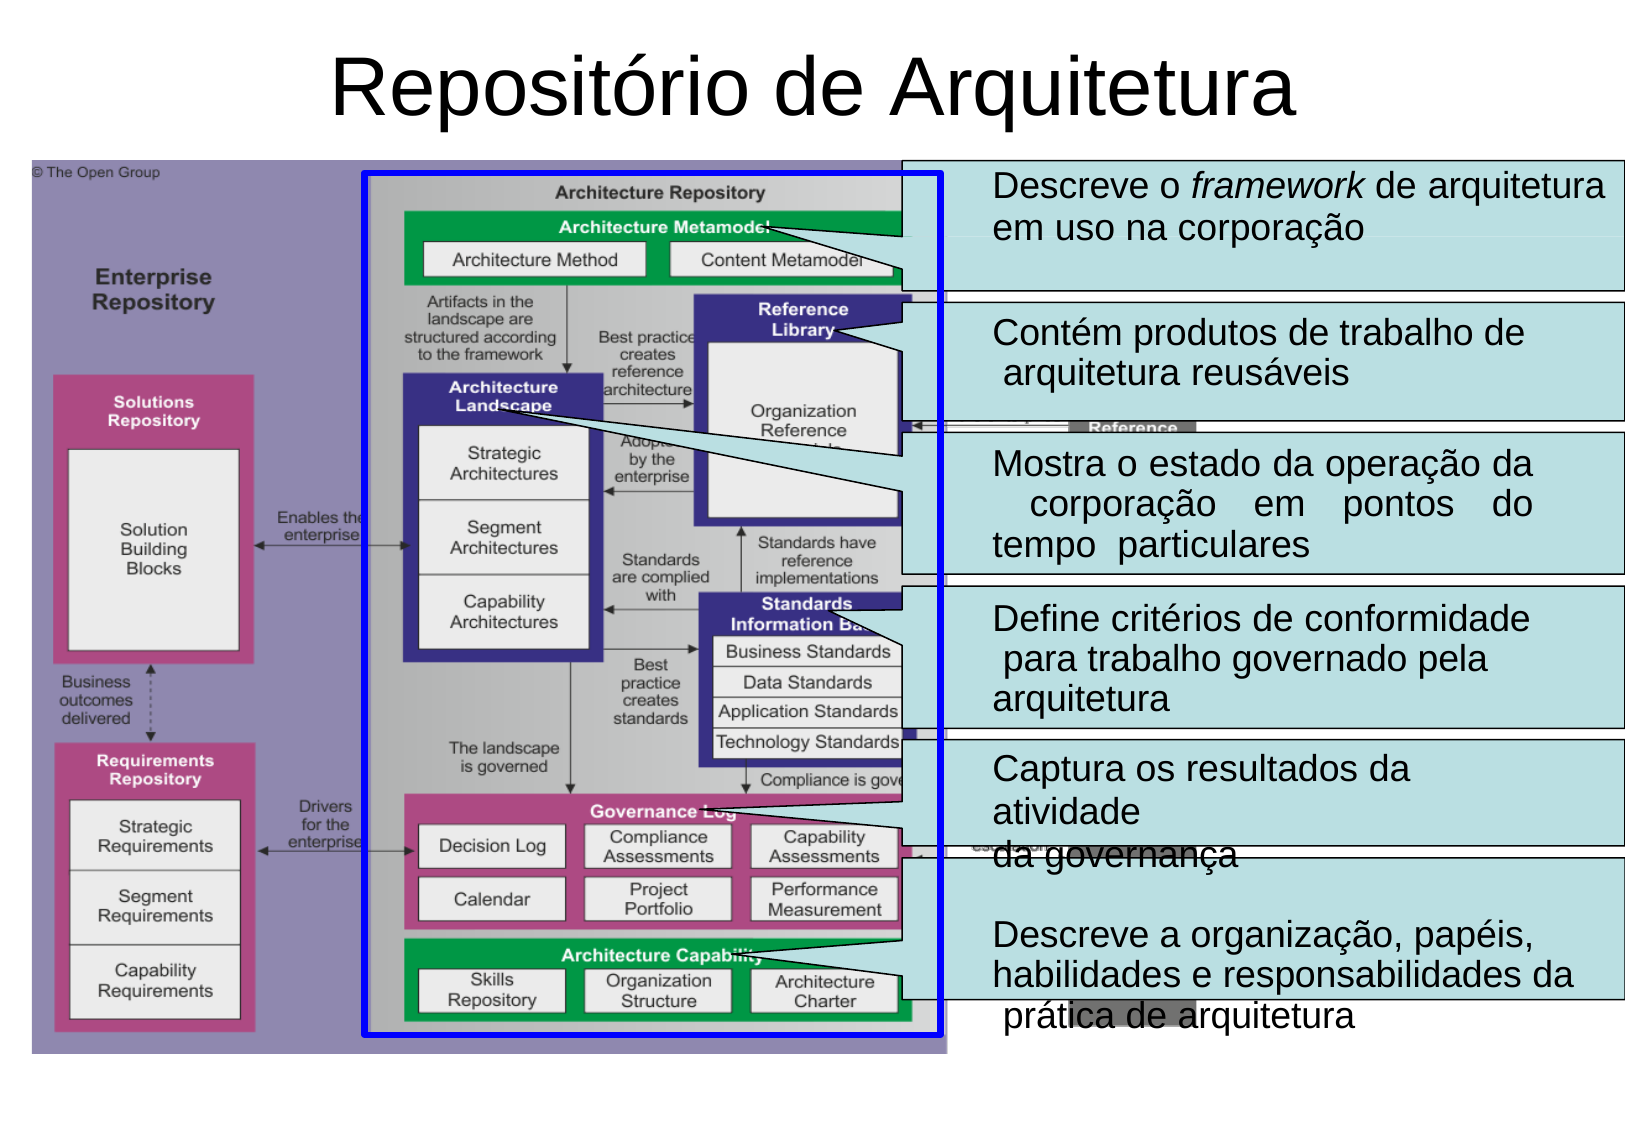

# Repositório de Arquitetura
Descreve o framework de arquitetura
em uso na corporação

Contém produtos de trabalho de  arquitetura reusáveis

Mostra o estado da operação da  corporação em pontos do tempo  particulares
Define critérios de conformidade  para trabalho governado pela  arquitetura
Captura os resultados da atividade
da governança

Descreve a organização, papéis,  habilidades e responsabilidades da  prática de arquitetura